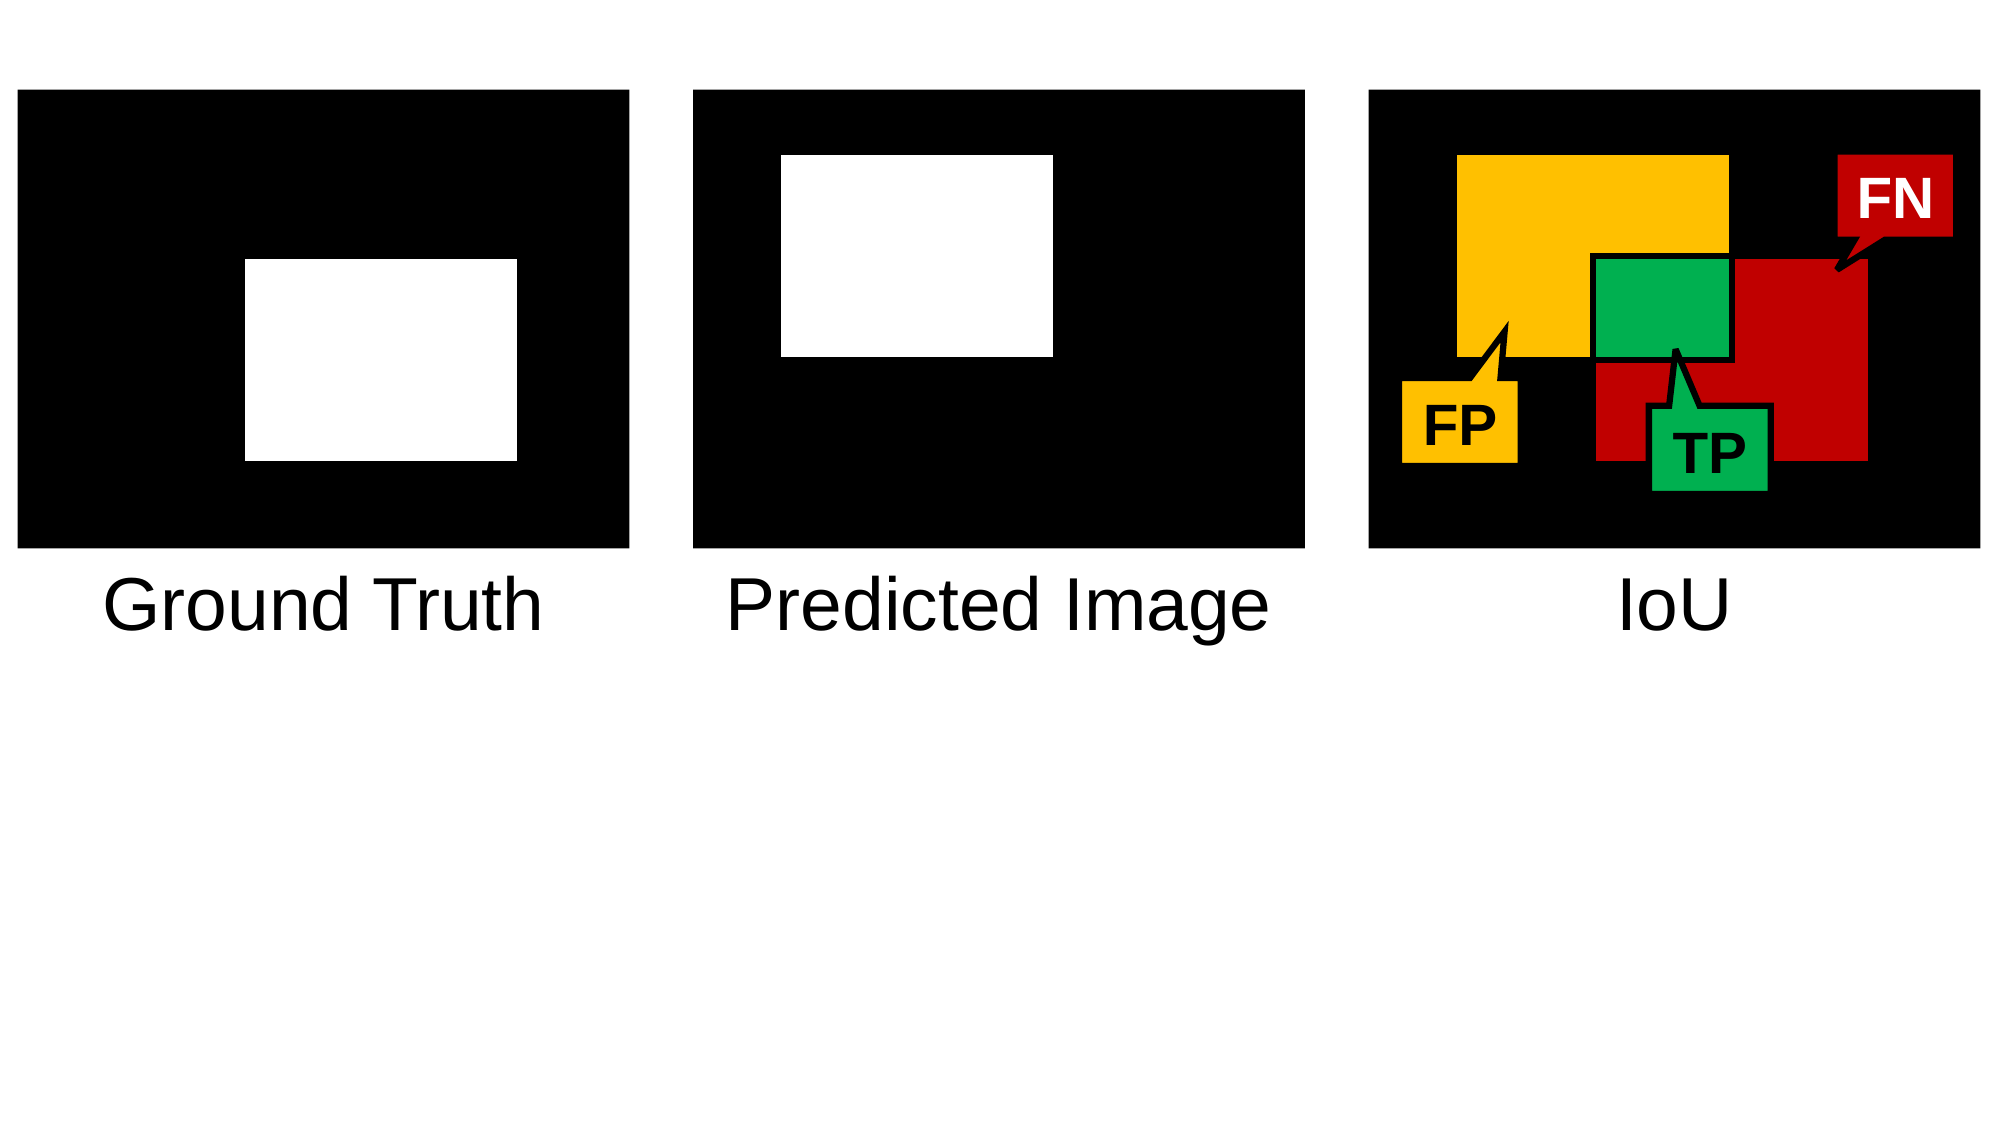

Ground Truth

Predicted Image

FN
FP
TP
IoU